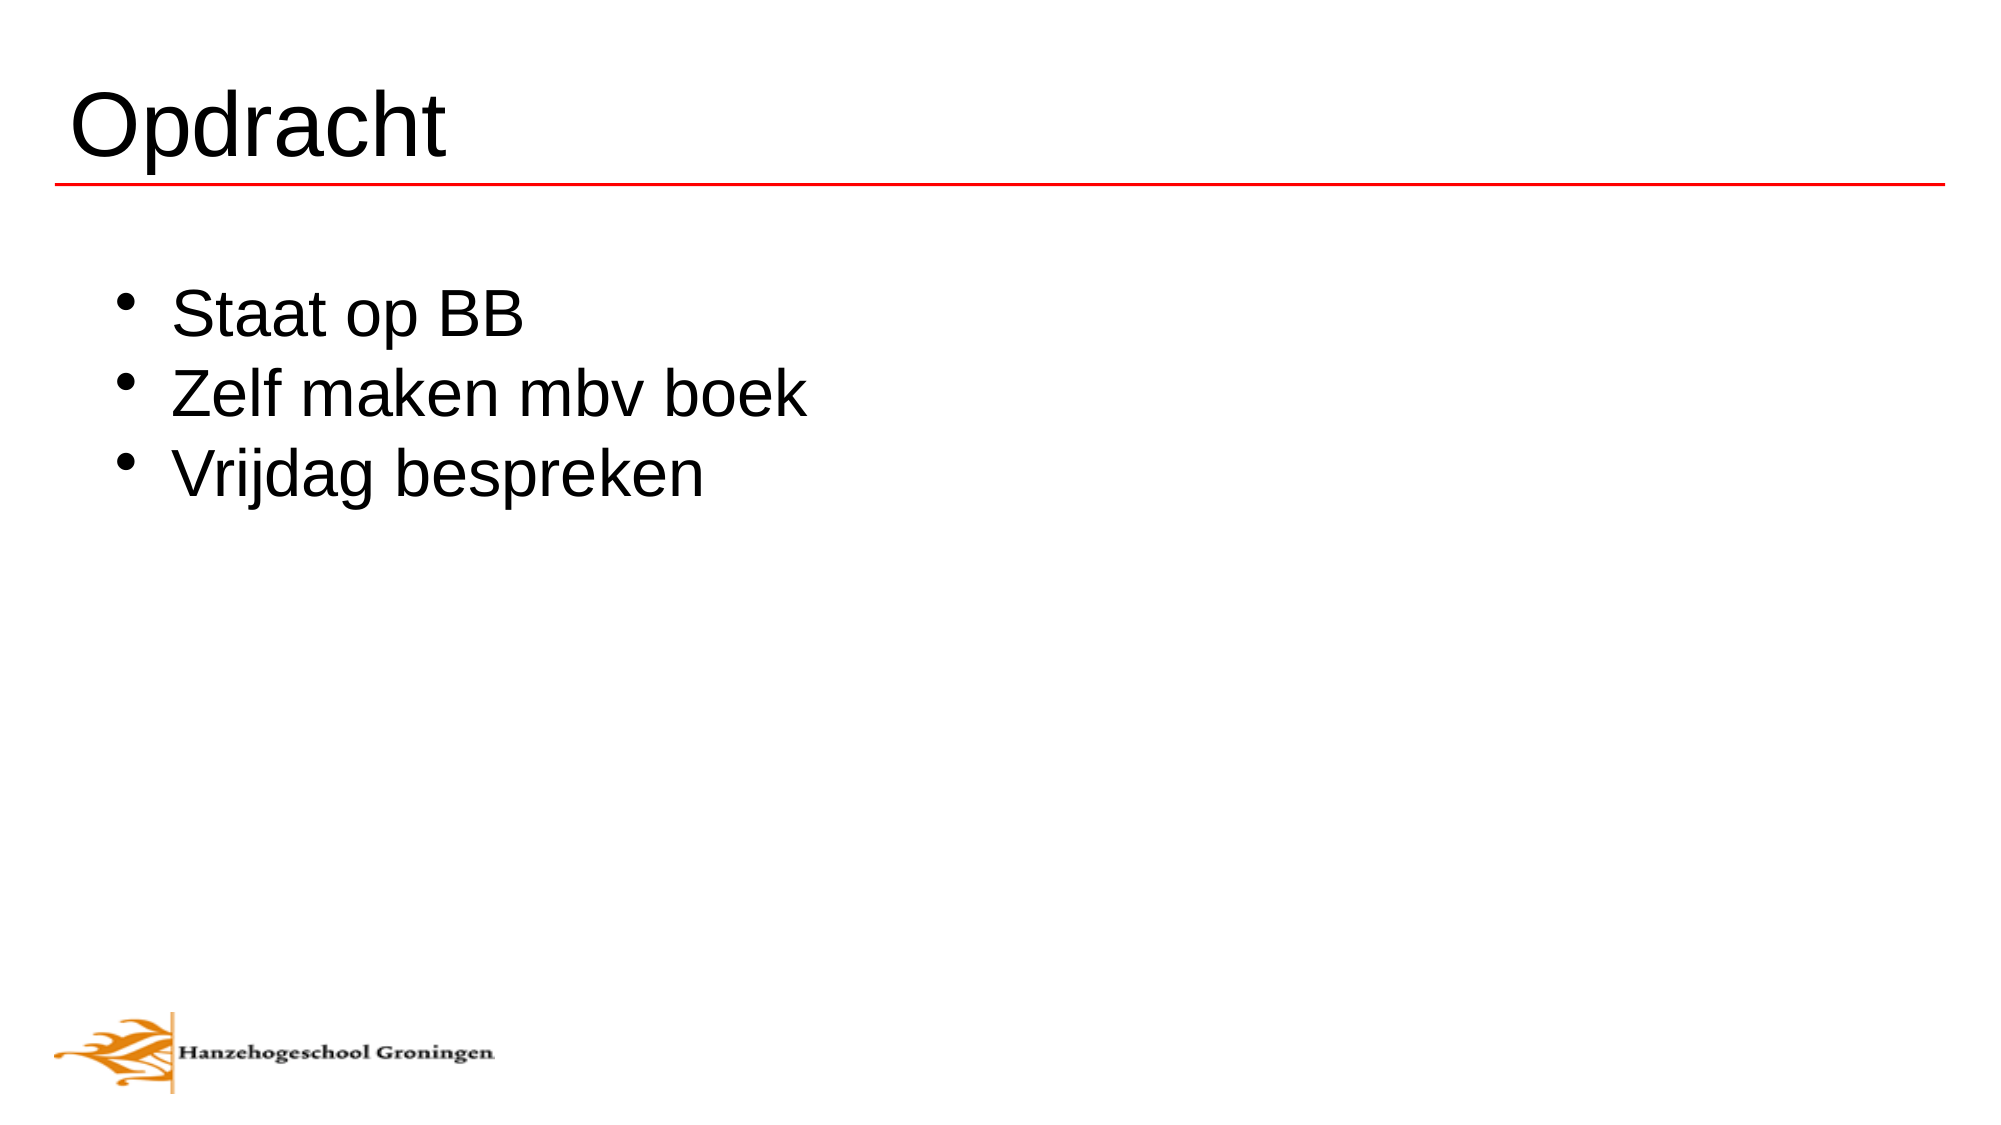

# Opdracht
Staat op BB
Zelf maken mbv boek
Vrijdag bespreken